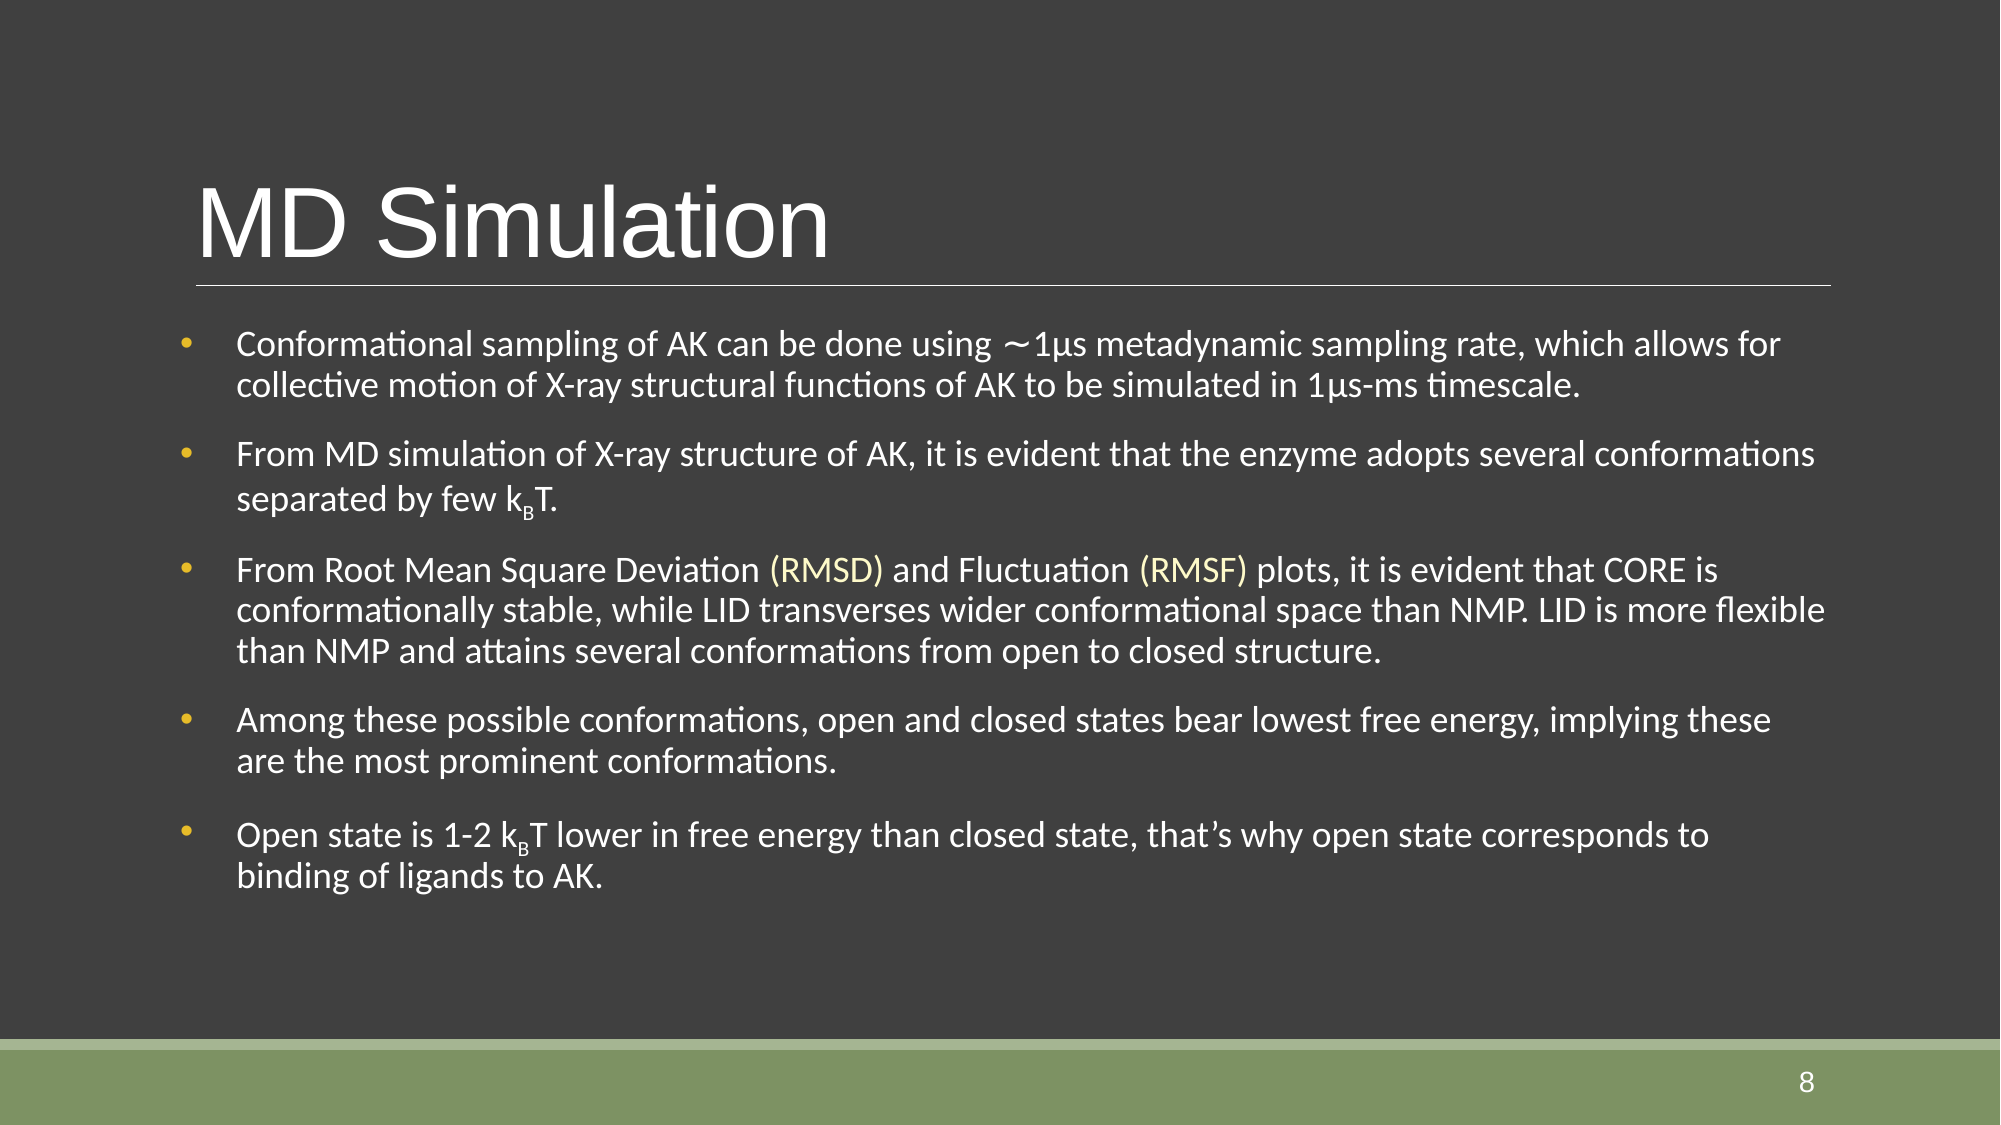

# MD Simulation
Conformational sampling of AK can be done using ∼1μs metadynamic sampling rate, which allows for collective motion of X-ray structural functions of AK to be simulated in 1μs-ms timescale.
From MD simulation of X-ray structure of AK, it is evident that the enzyme adopts several conformations separated by few kBT.
From Root Mean Square Deviation (RMSD) and Fluctuation (RMSF) plots, it is evident that CORE is conformationally stable, while LID transverses wider conformational space than NMP. LID is more flexible than NMP and attains several conformations from open to closed structure.
Among these possible conformations, open and closed states bear lowest free energy, implying these are the most prominent conformations.
Open state is 1-2 kBT lower in free energy than closed state, that’s why open state corresponds to binding of ligands to AK.
8